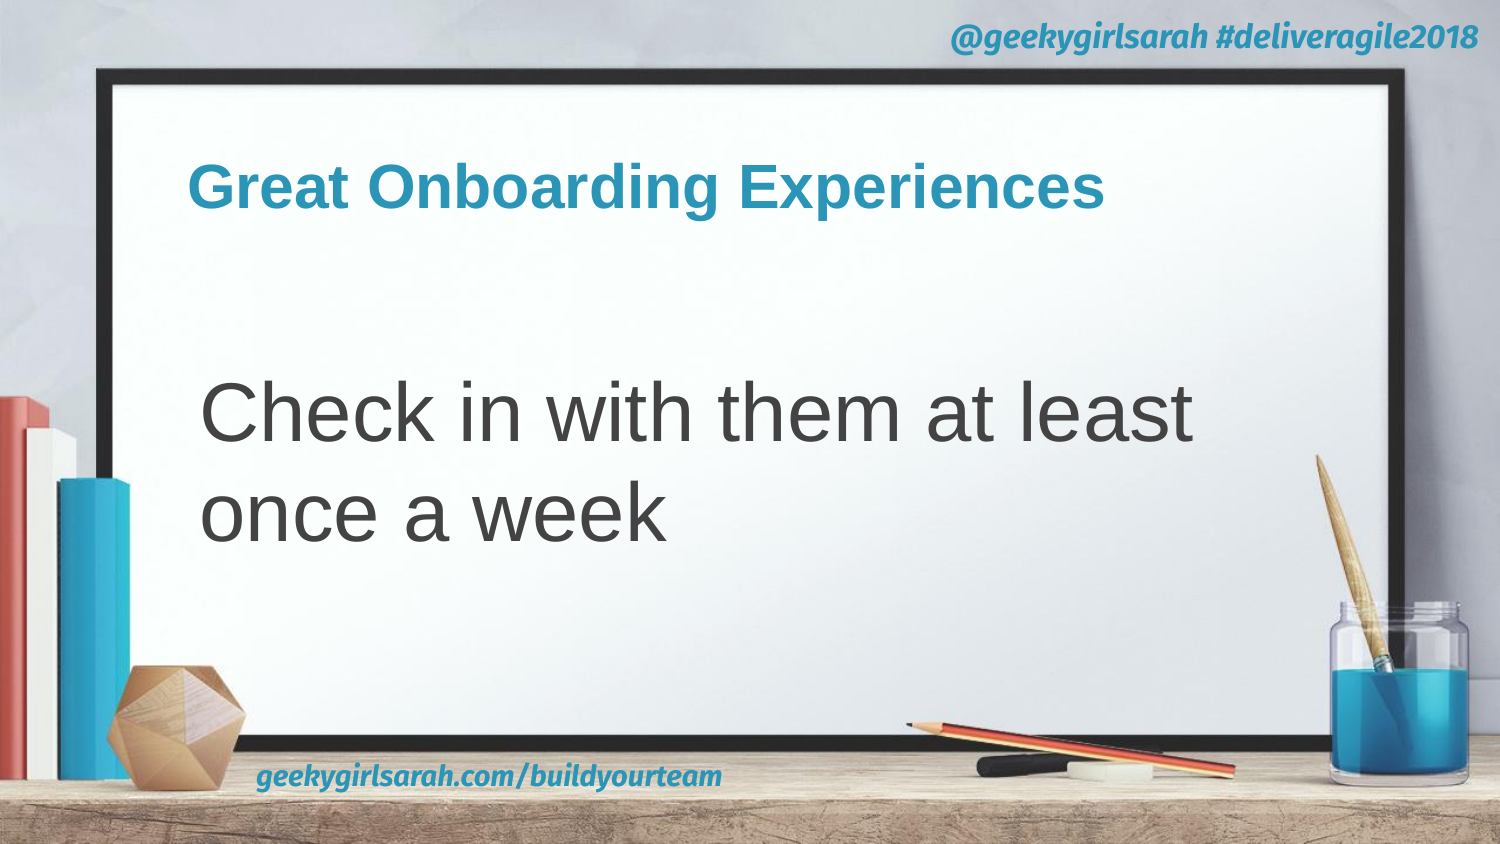

# Great Onboarding Experiences
Check in with them at least once a week